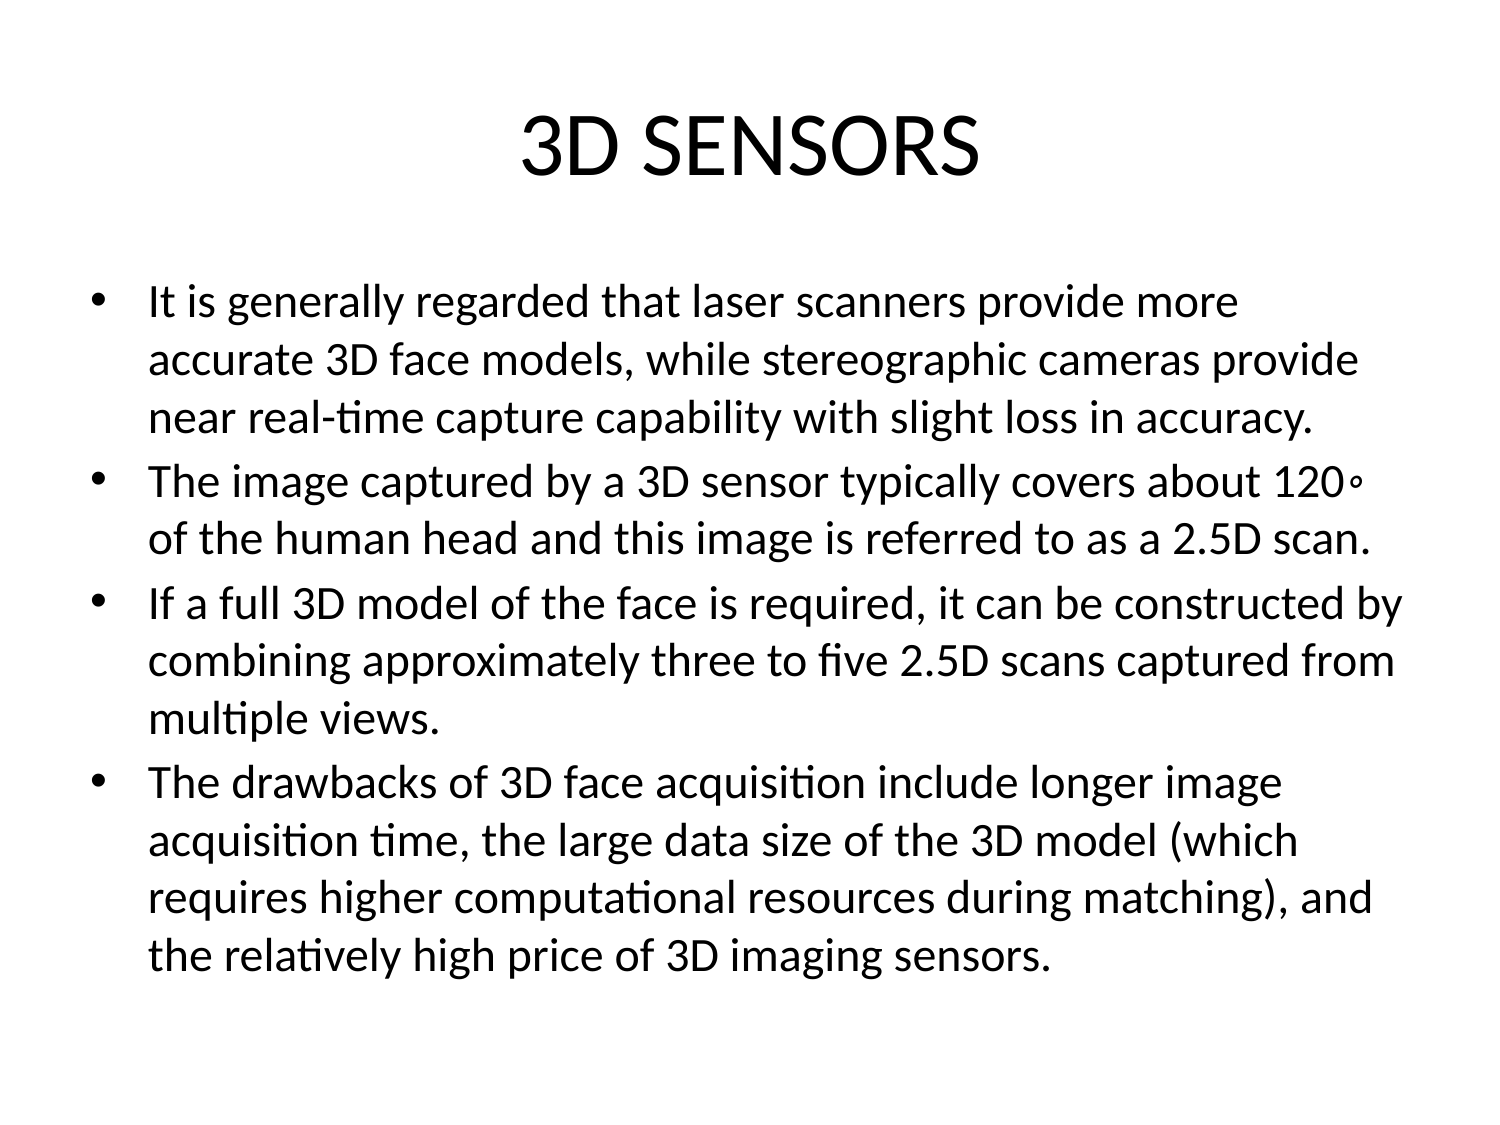

# 3D SENSORS
It is generally regarded that laser scanners provide more accurate 3D face models, while stereographic cameras provide near real-time capture capability with slight loss in accuracy.
The image captured by a 3D sensor typically covers about 120◦ of the human head and this image is referred to as a 2.5D scan.
If a full 3D model of the face is required, it can be constructed by combining approximately three to five 2.5D scans captured from multiple views.
The drawbacks of 3D face acquisition include longer image acquisition time, the large data size of the 3D model (which requires higher computational resources during matching), and the relatively high price of 3D imaging sensors.